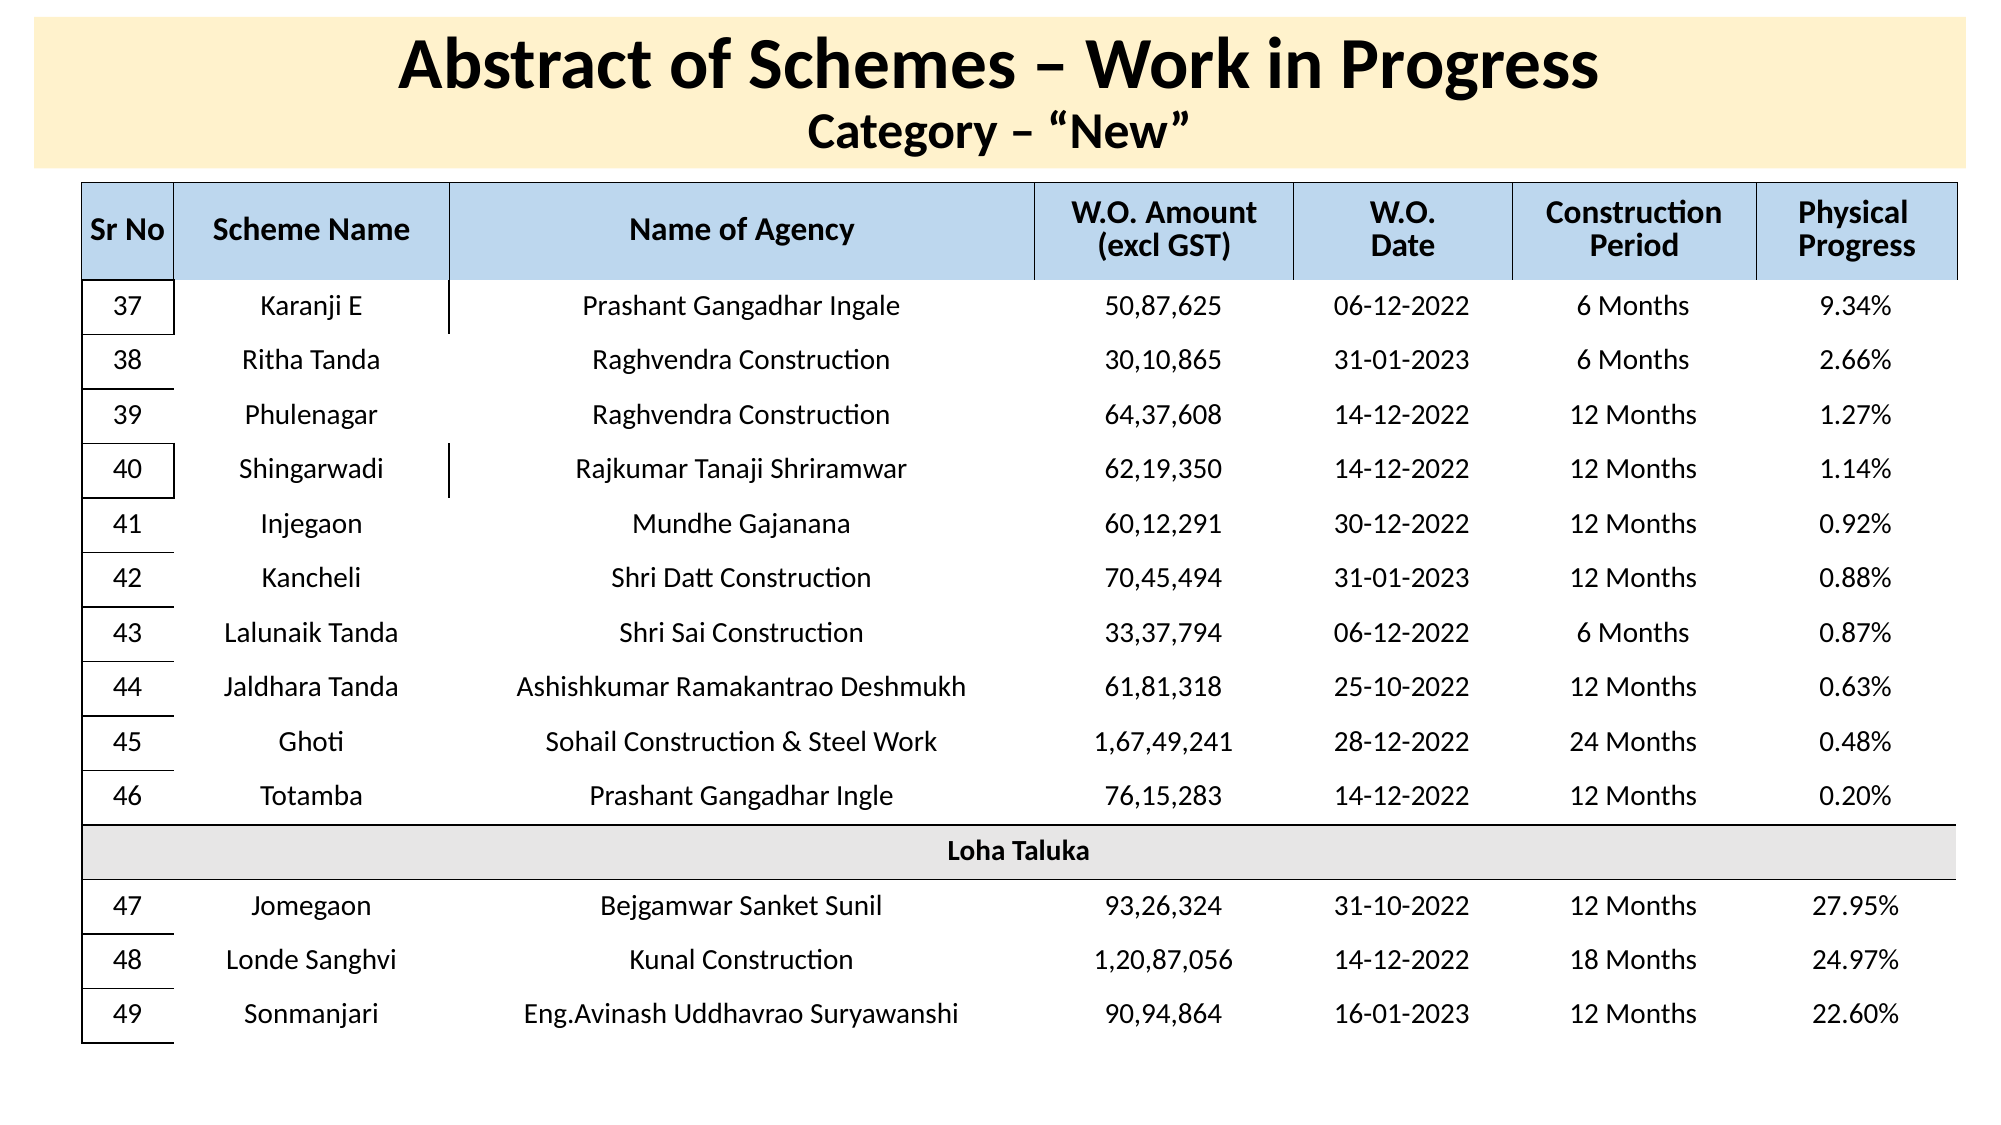

# Abstract of Schemes – Work in Progress Category – “New”
| Sr No | Scheme Name | Name of Agency | W.O. Amount (excl GST) | W.O. Date | Construction Period | Physical Progress |
| --- | --- | --- | --- | --- | --- | --- |
| 37 | Karanji E | Prashant Gangadhar Ingale | 50,87,625 | 06-12-2022 | 6 Months | 9.34% |
| --- | --- | --- | --- | --- | --- | --- |
| 38 | Ritha Tanda | Raghvendra Construction | 30,10,865 | 31-01-2023 | 6 Months | 2.66% |
| 39 | Phulenagar | Raghvendra Construction | 64,37,608 | 14-12-2022 | 12 Months | 1.27% |
| 40 | Shingarwadi | Rajkumar Tanaji Shriramwar | 62,19,350 | 14-12-2022 | 12 Months | 1.14% |
| 41 | Injegaon | Mundhe Gajanana | 60,12,291 | 30-12-2022 | 12 Months | 0.92% |
| 42 | Kancheli | Shri Datt Construction | 70,45,494 | 31-01-2023 | 12 Months | 0.88% |
| 43 | Lalunaik Tanda | Shri Sai Construction | 33,37,794 | 06-12-2022 | 6 Months | 0.87% |
| 44 | Jaldhara Tanda | Ashishkumar Ramakantrao Deshmukh | 61,81,318 | 25-10-2022 | 12 Months | 0.63% |
| 45 | Ghoti | Sohail Construction & Steel Work | 1,67,49,241 | 28-12-2022 | 24 Months | 0.48% |
| 46 | Totamba | Prashant Gangadhar Ingle | 76,15,283 | 14-12-2022 | 12 Months | 0.20% |
| Loha Taluka |  |  |  |  |  |  |
| 47 | Jomegaon | Bejgamwar Sanket Sunil | 93,26,324 | 31-10-2022 | 12 Months | 27.95% |
| 48 | Londe Sanghvi | Kunal Construction | 1,20,87,056 | 14-12-2022 | 18 Months | 24.97% |
| 49 | Sonmanjari | Eng.Avinash Uddhavrao Suryawanshi | 90,94,864 | 16-01-2023 | 12 Months | 22.60% |